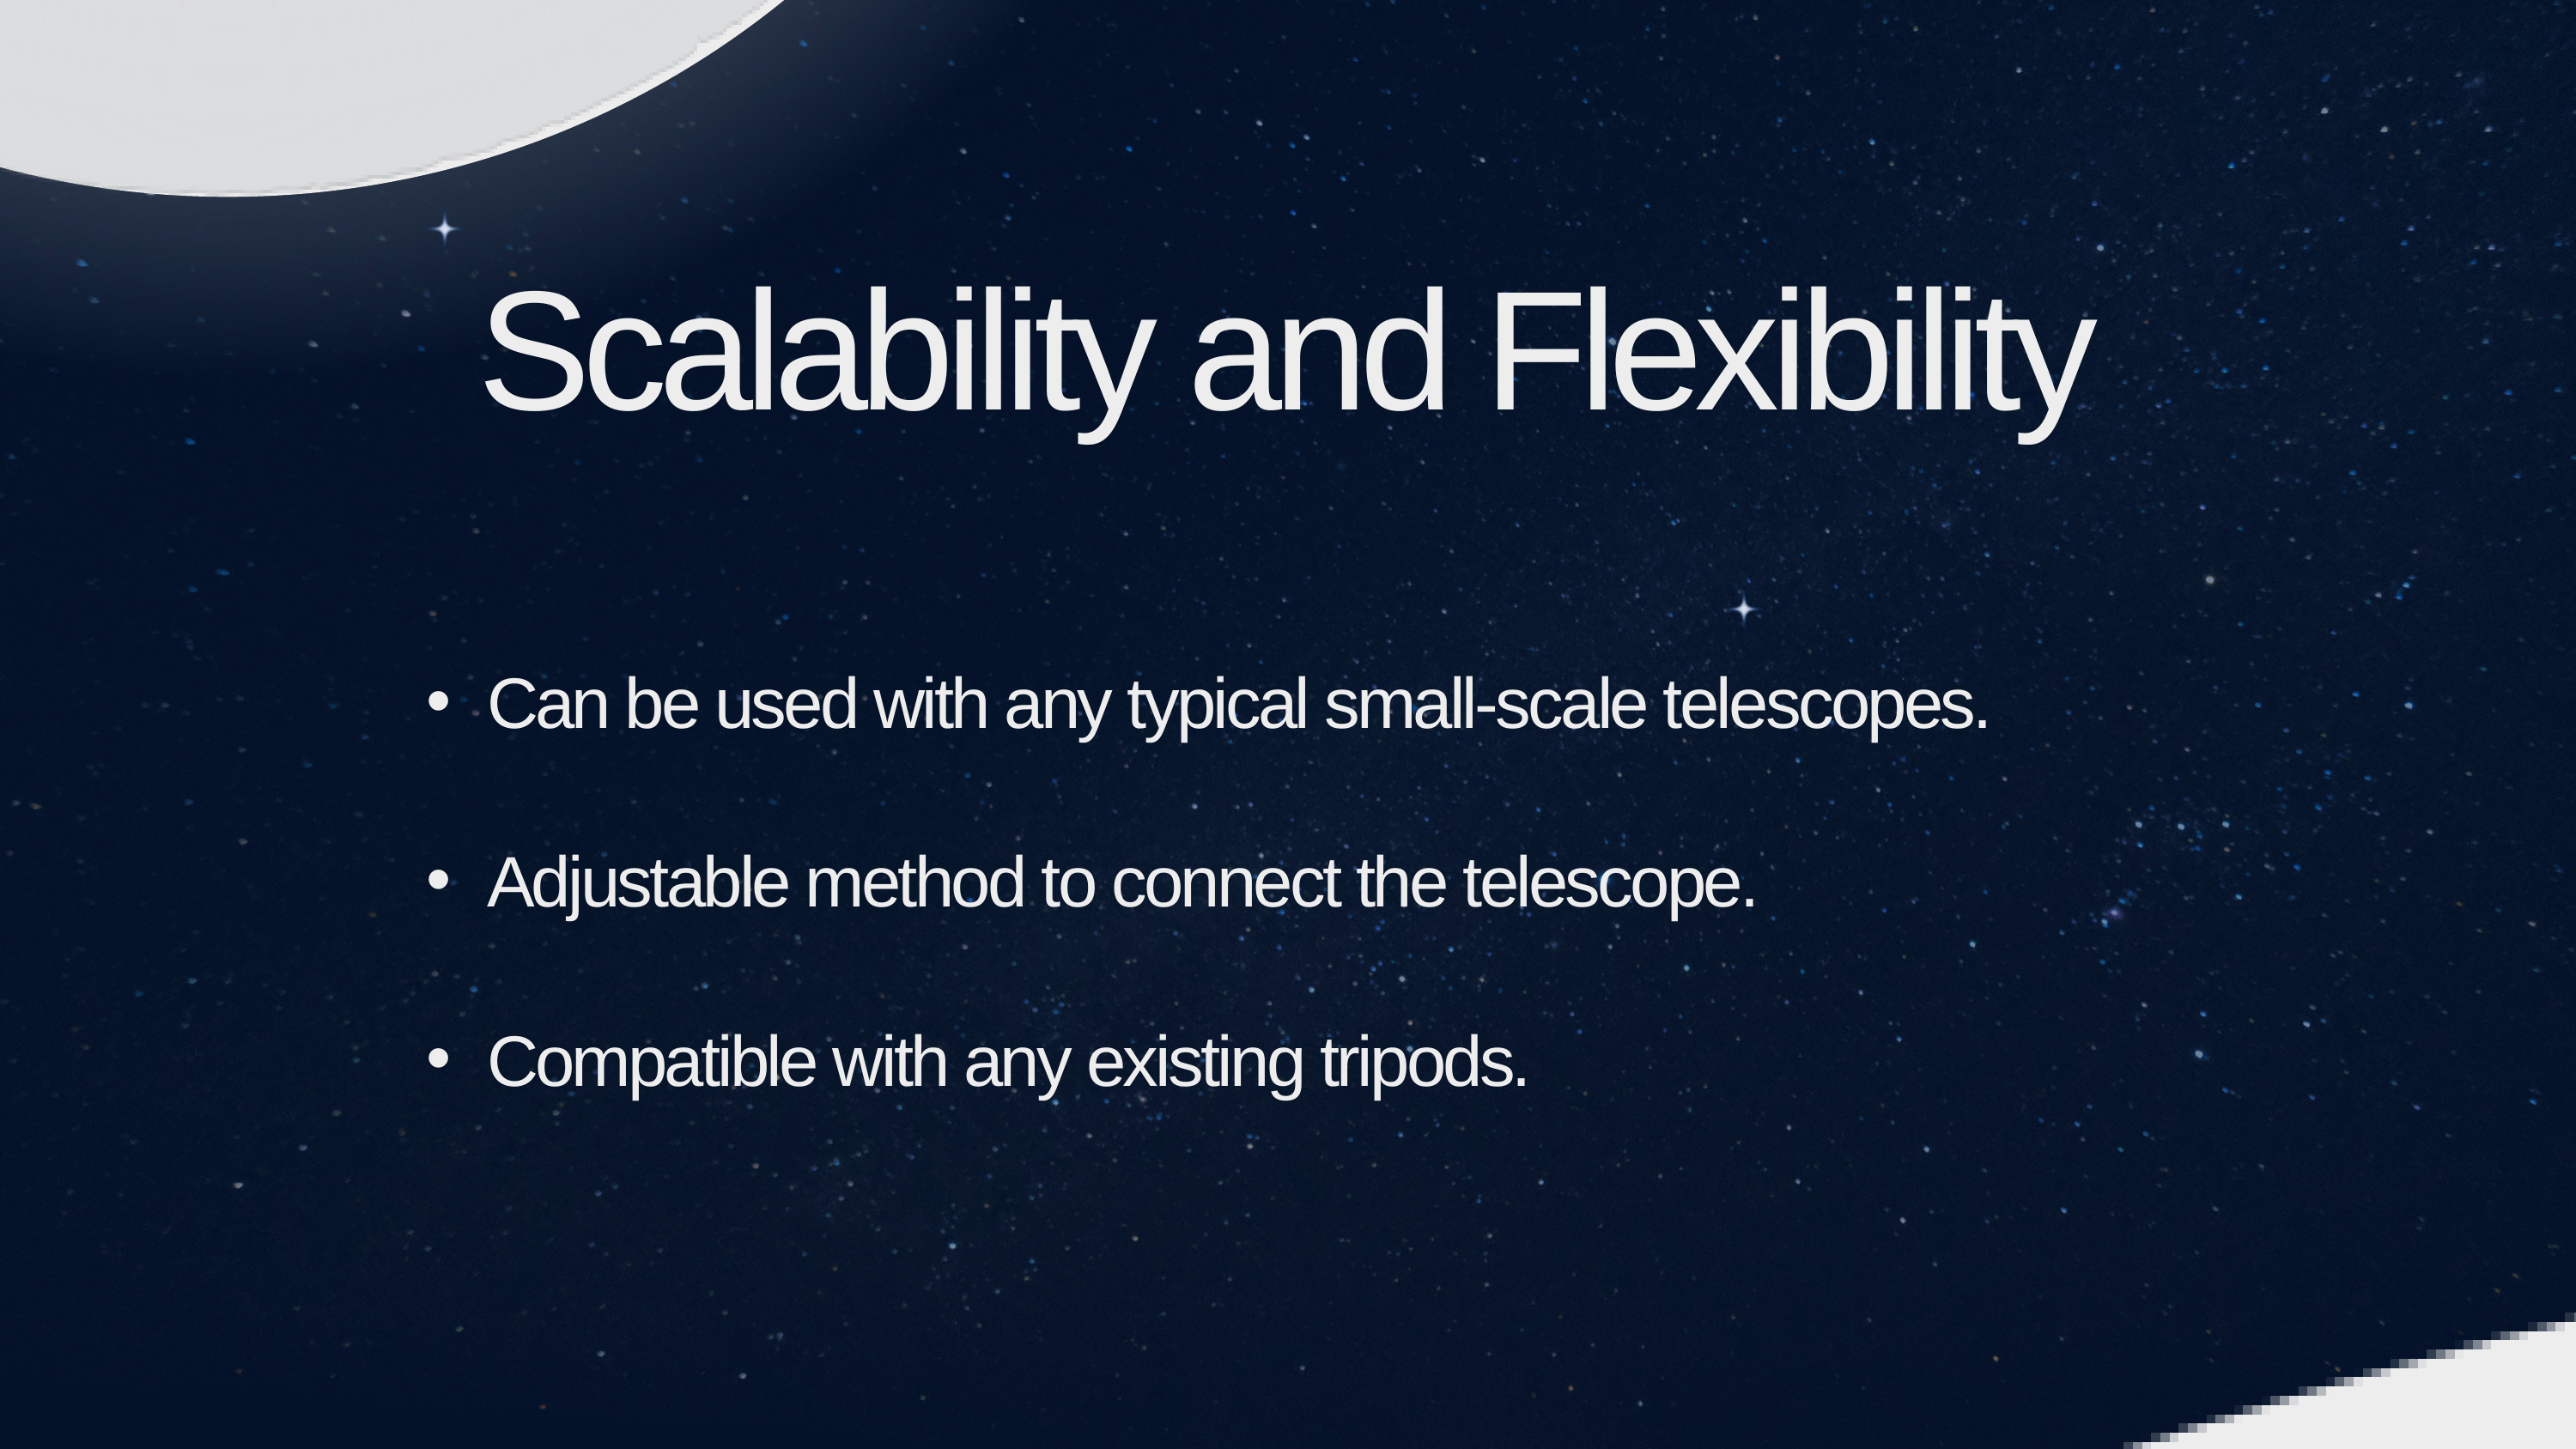

Scalability and Flexibility
Can be used with any typical small-scale telescopes.
Adjustable method to connect the telescope.
Compatible with any existing tripods.